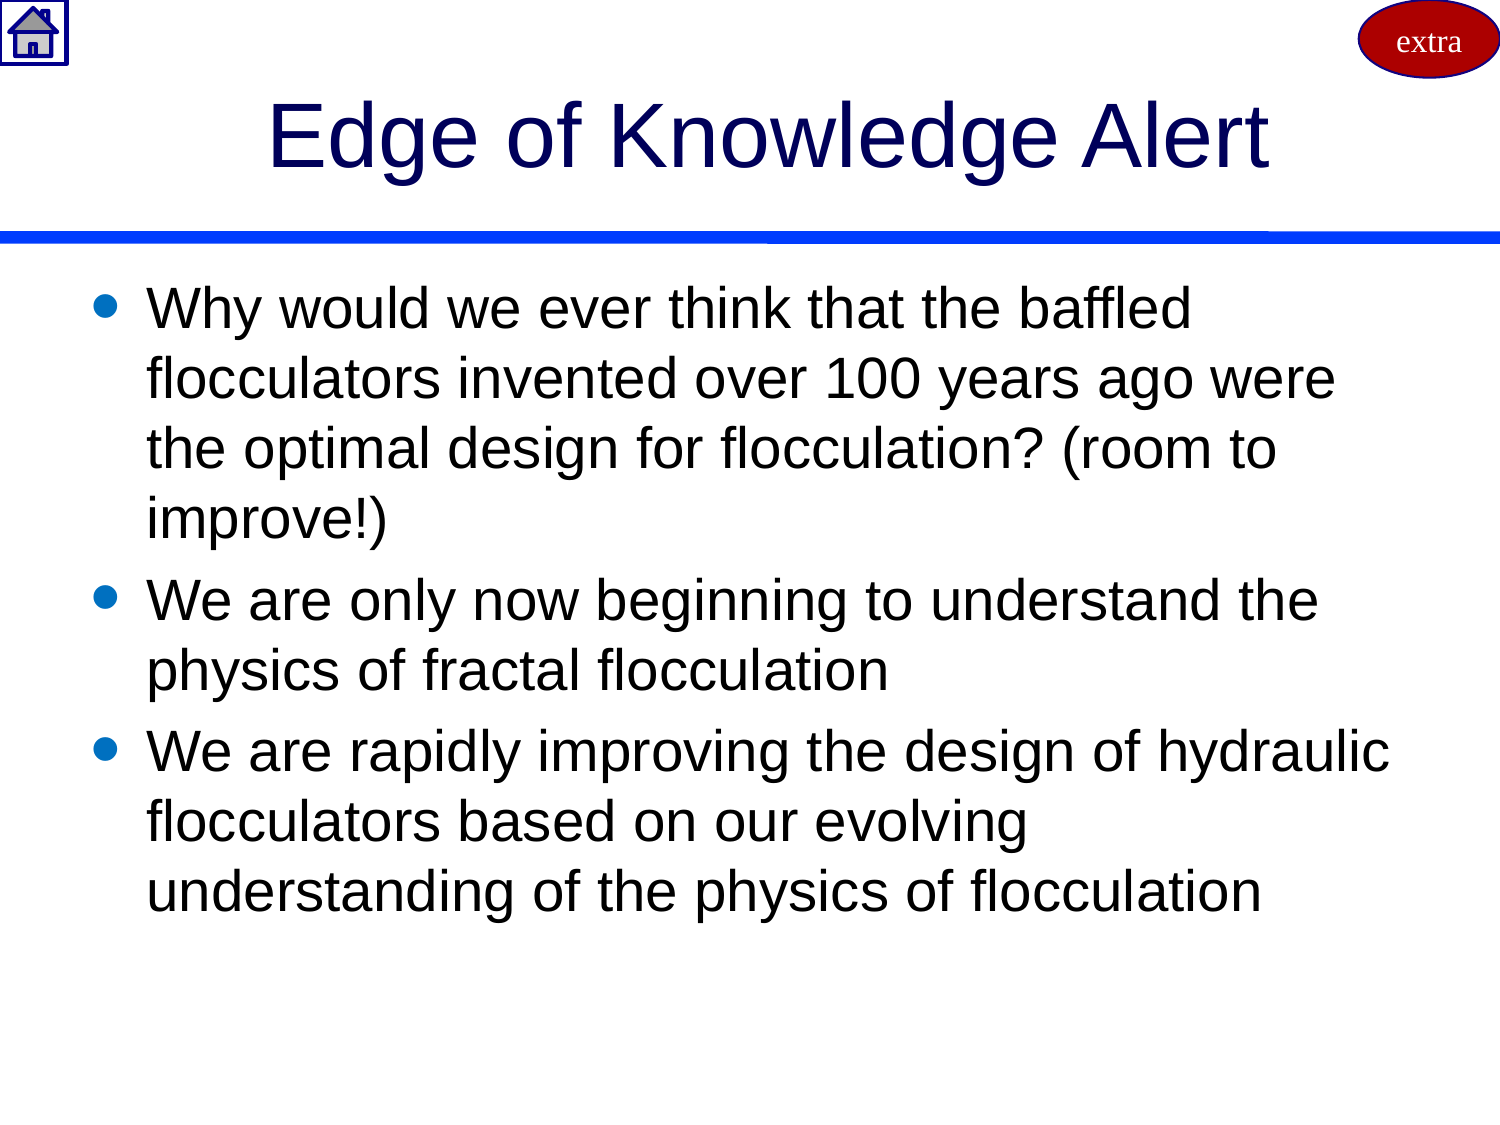

extra
# Edge of Knowledge Alert
Why would we ever think that the baffled flocculators invented over 100 years ago were the optimal design for flocculation? (room to improve!)
We are only now beginning to understand the physics of fractal flocculation
We are rapidly improving the design of hydraulic flocculators based on our evolving understanding of the physics of flocculation